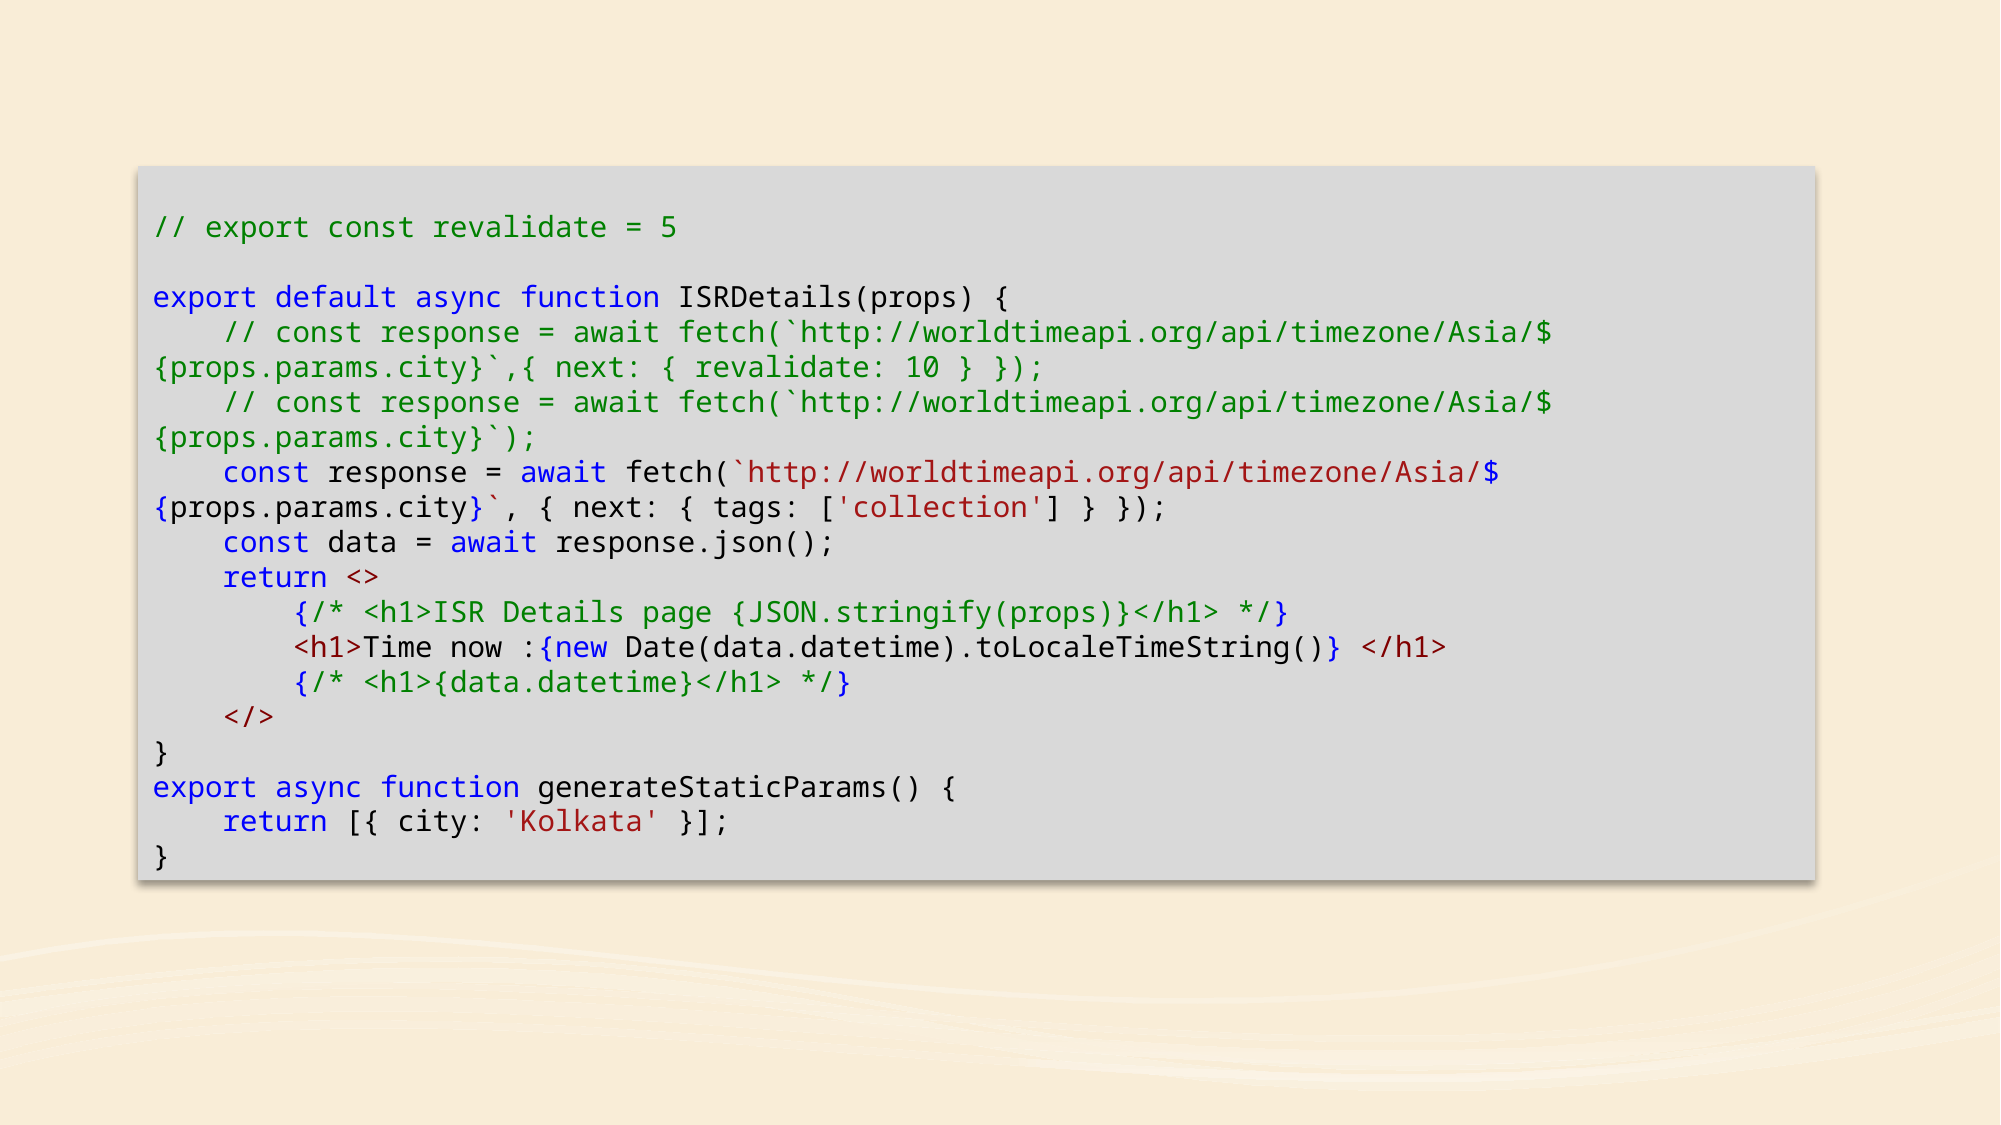

// export const revalidate = 5
export default async function ISRDetails(props) {
    // const response = await fetch(`http://worldtimeapi.org/api/timezone/Asia/${props.params.city}`,{ next: { revalidate: 10 } });
    // const response = await fetch(`http://worldtimeapi.org/api/timezone/Asia/${props.params.city}`);
    const response = await fetch(`http://worldtimeapi.org/api/timezone/Asia/${props.params.city}`, { next: { tags: ['collection'] } });
    const data = await response.json();
    return <>
        {/* <h1>ISR Details page {JSON.stringify(props)}</h1> */}
        <h1>Time now :{new Date(data.datetime).toLocaleTimeString()} </h1>
        {/* <h1>{data.datetime}</h1> */}
    </>
}
export async function generateStaticParams() {
    return [{ city: 'Kolkata' }];
}